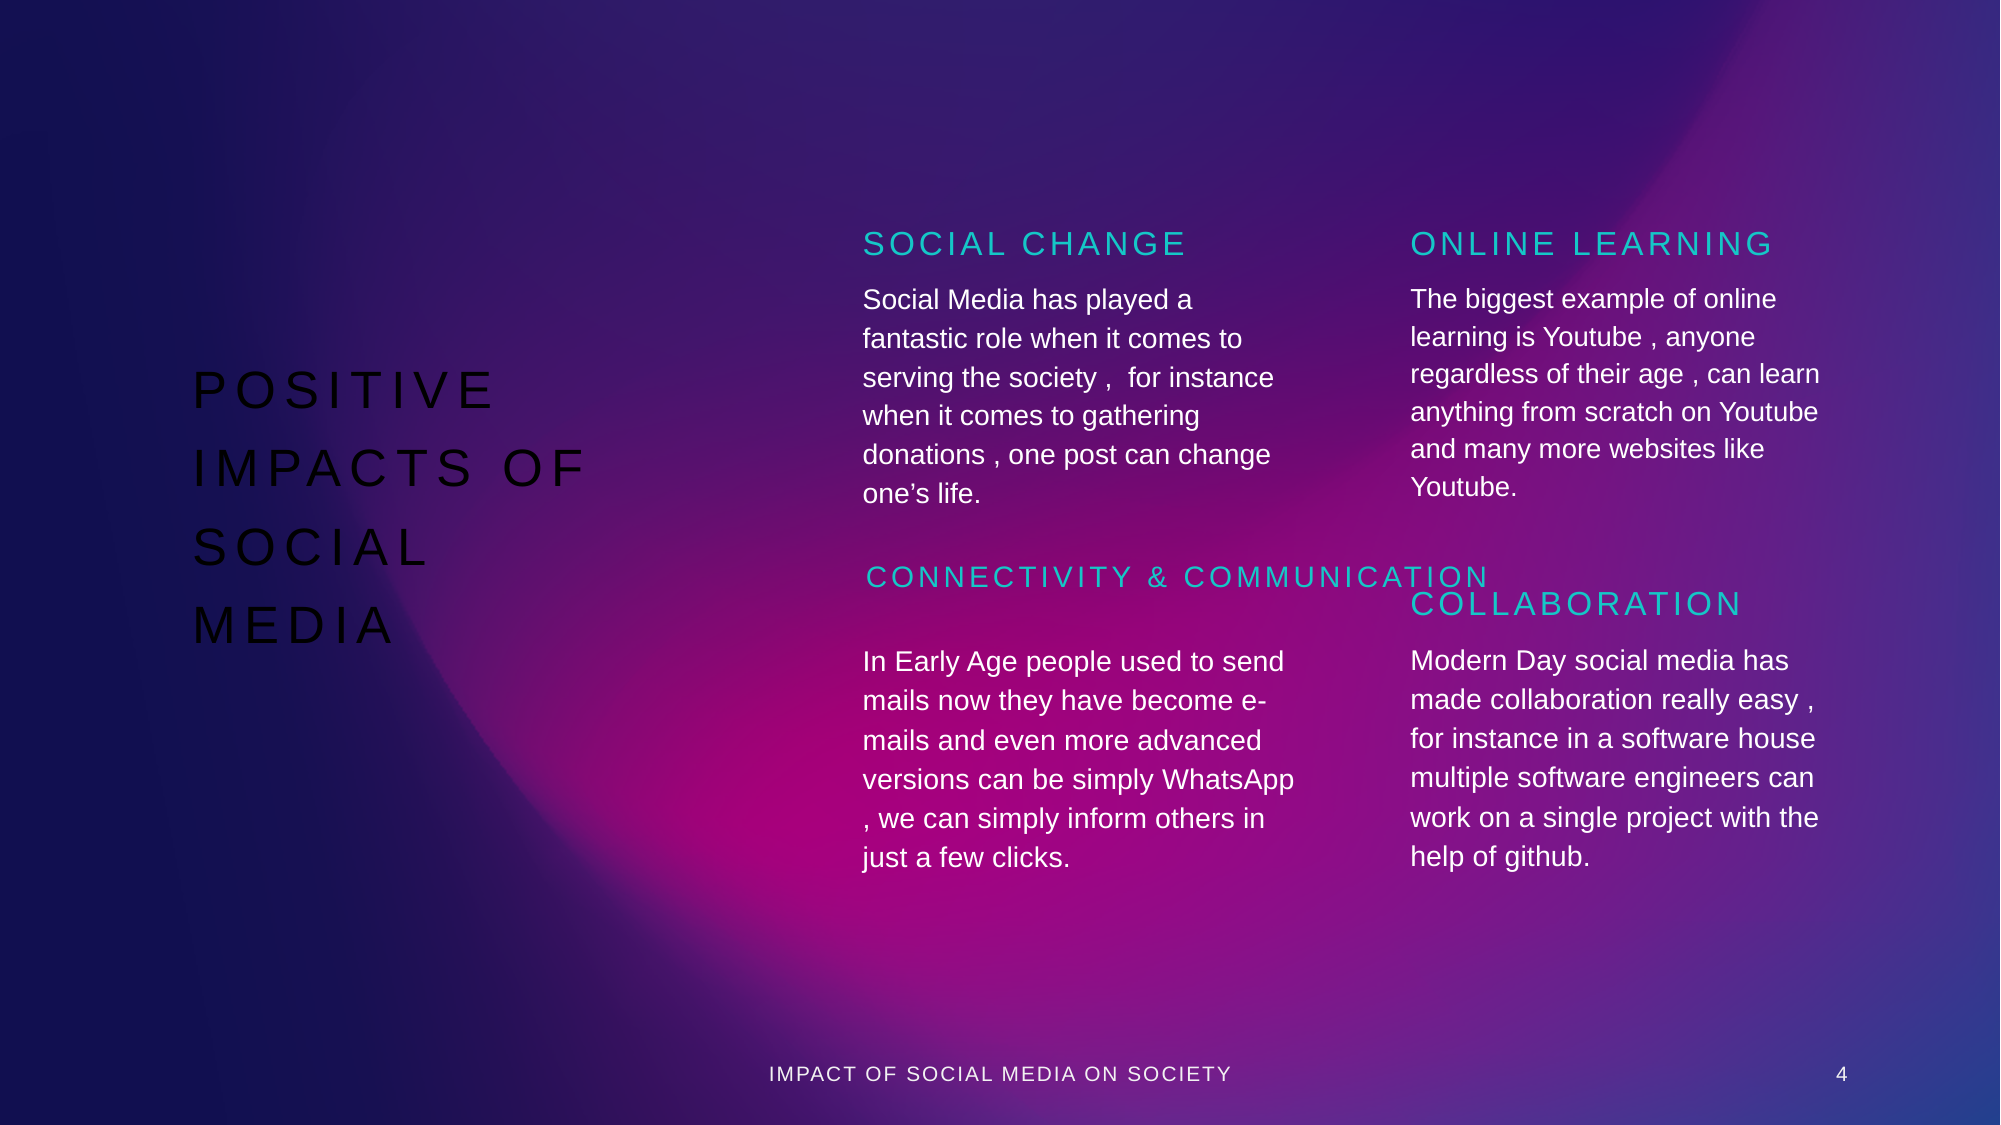

Social change
Online Learning
Social Media has played a fantastic role when it comes to serving the society ,  for instance when it comes to gathering donations , one post can change one’s life.
The biggest example of online learning is Youtube , anyone regardless of their age , can learn anything from scratch on Youtube and many more websites like Youtube.
# POSITIVE IMPACTS OF SOCIAL MEDIA
Connectivity & Communication
Collaboration
Modern Day social media has made collaboration really easy , for instance in a software house multiple software engineers can work on a single project with the help of github.
In Early Age people used to send mails now they have become e-mails and even more advanced versions can be simply WhatsApp , we can simply inform others in just a few clicks.
Impact of social media on society
4